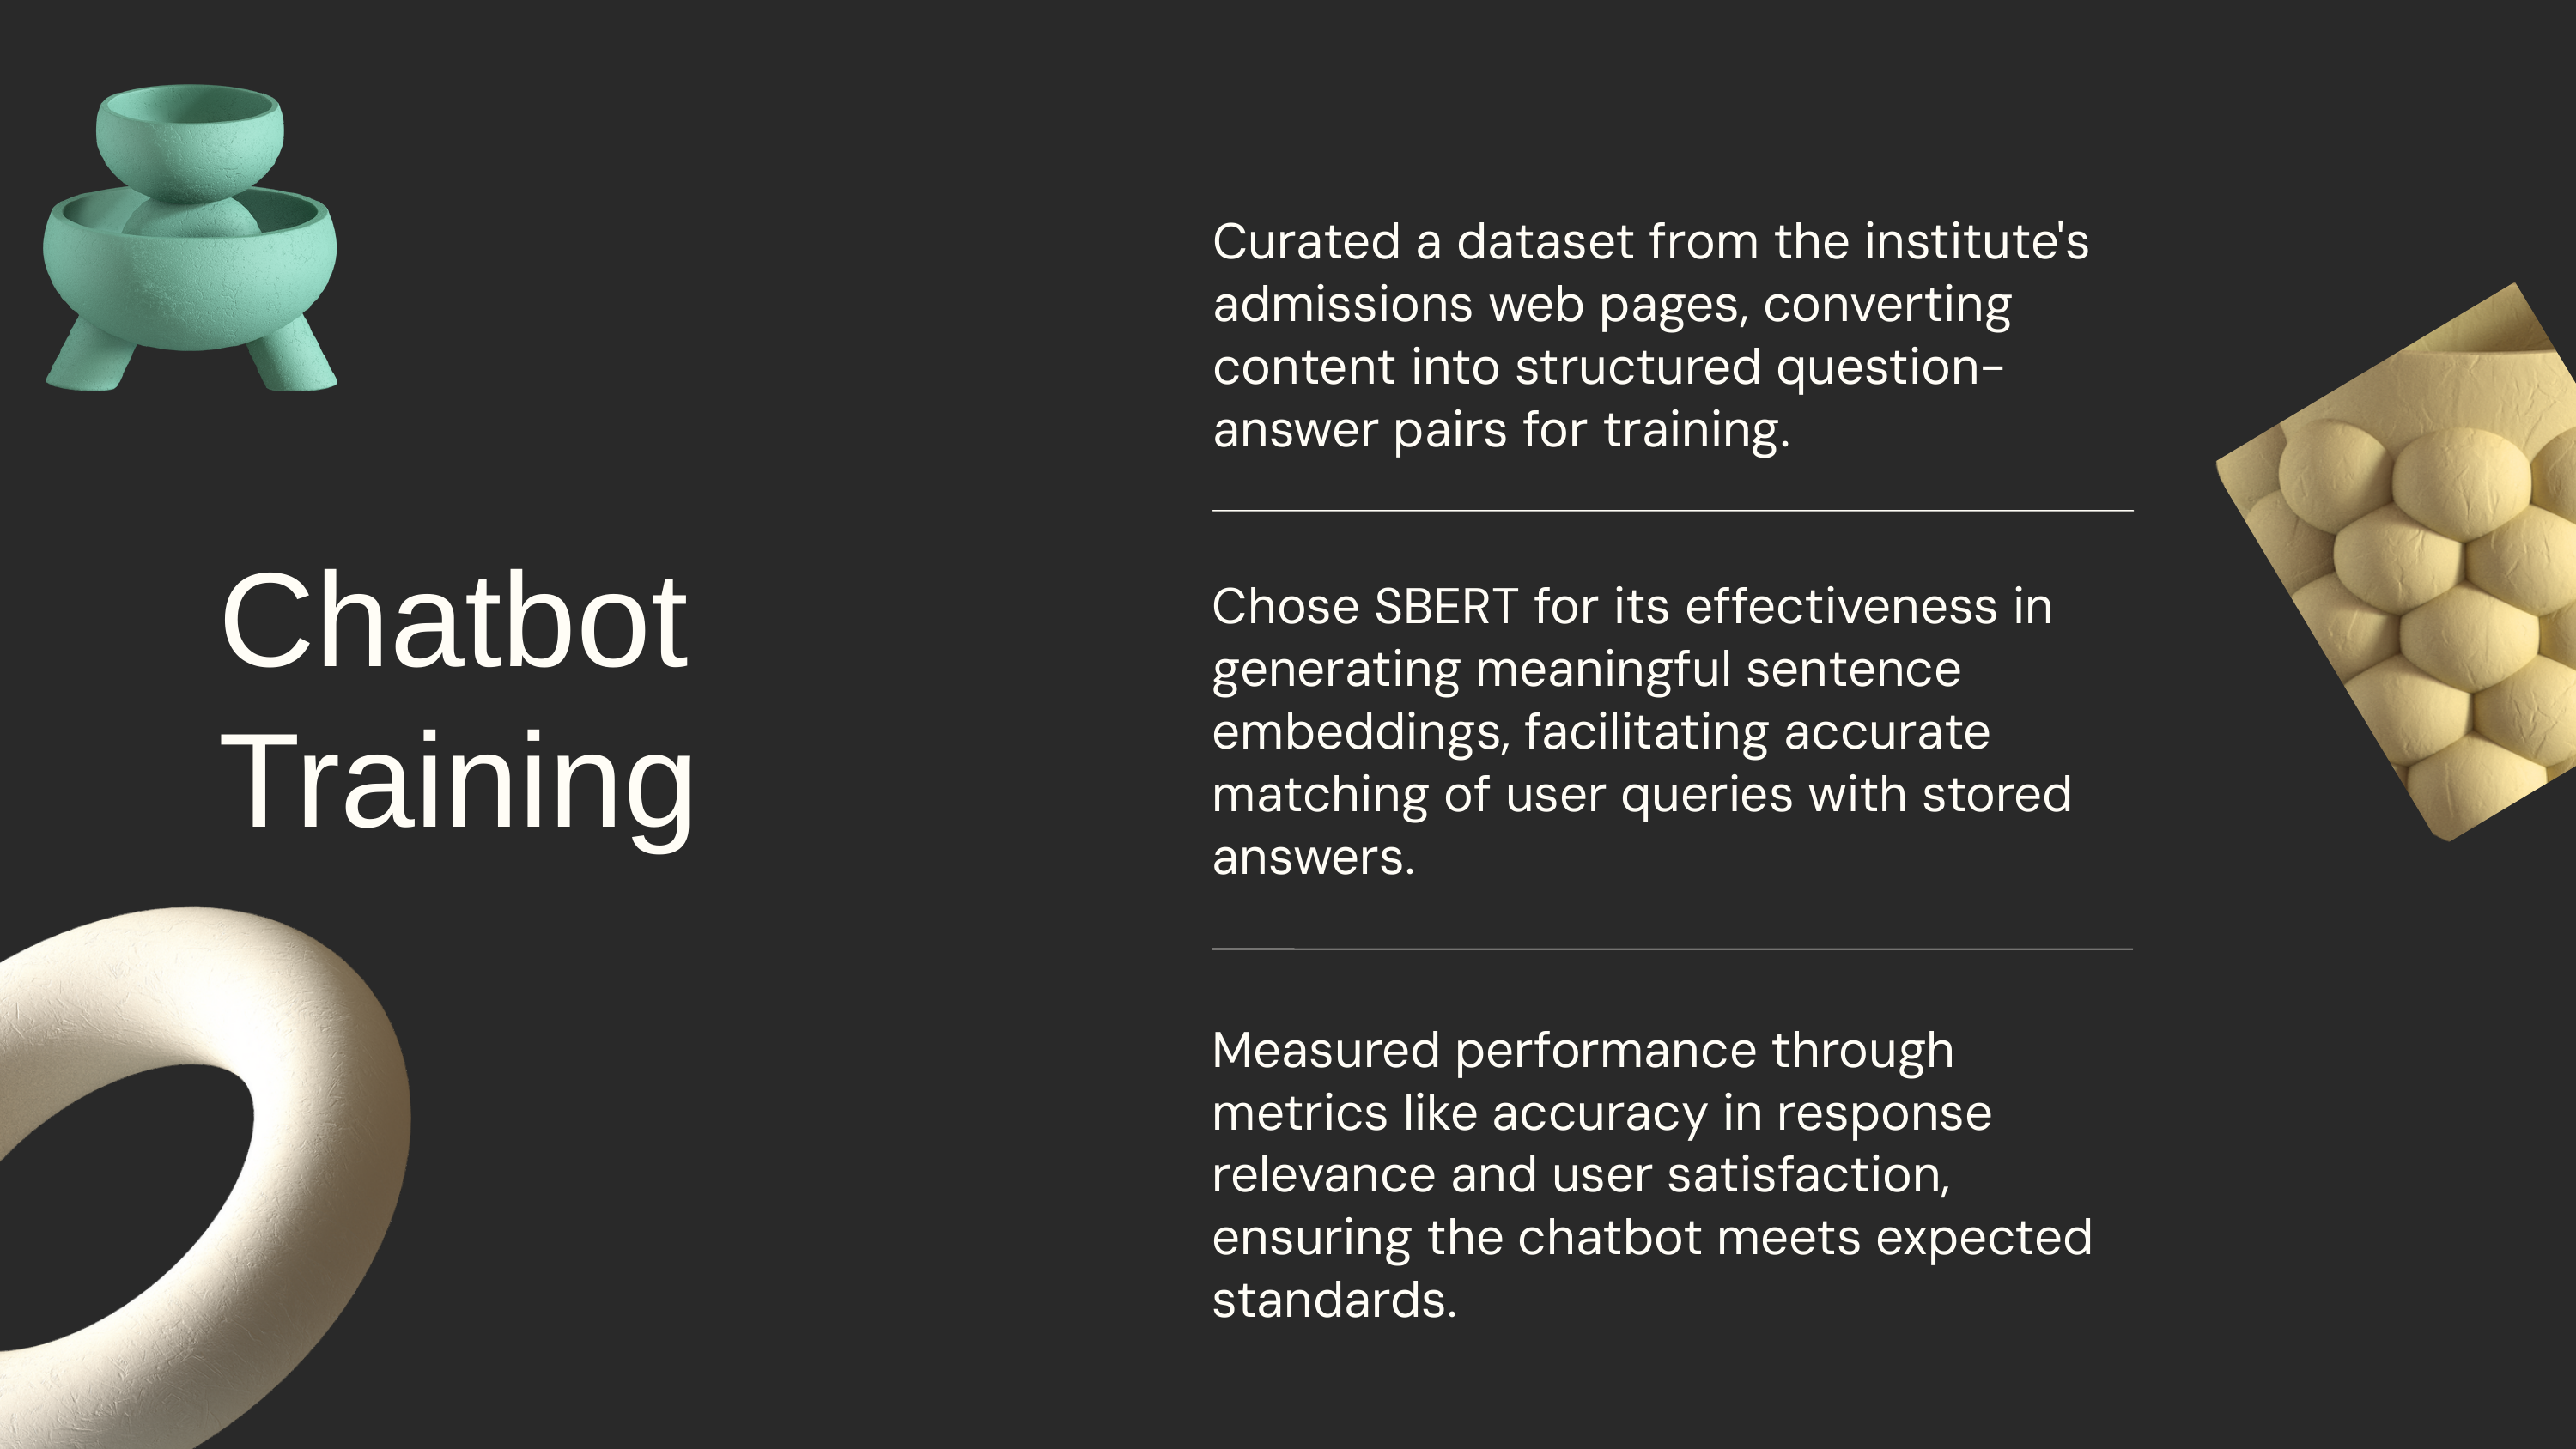

Curated a dataset from the institute's admissions web pages, converting content into structured question-answer pairs for training.

Chatbot Training
Chose SBERT for its effectiveness in generating meaningful sentence embeddings, facilitating accurate matching of user queries with stored answers.

Measured performance through metrics like accuracy in response relevance and user satisfaction, ensuring the chatbot meets expected standards.